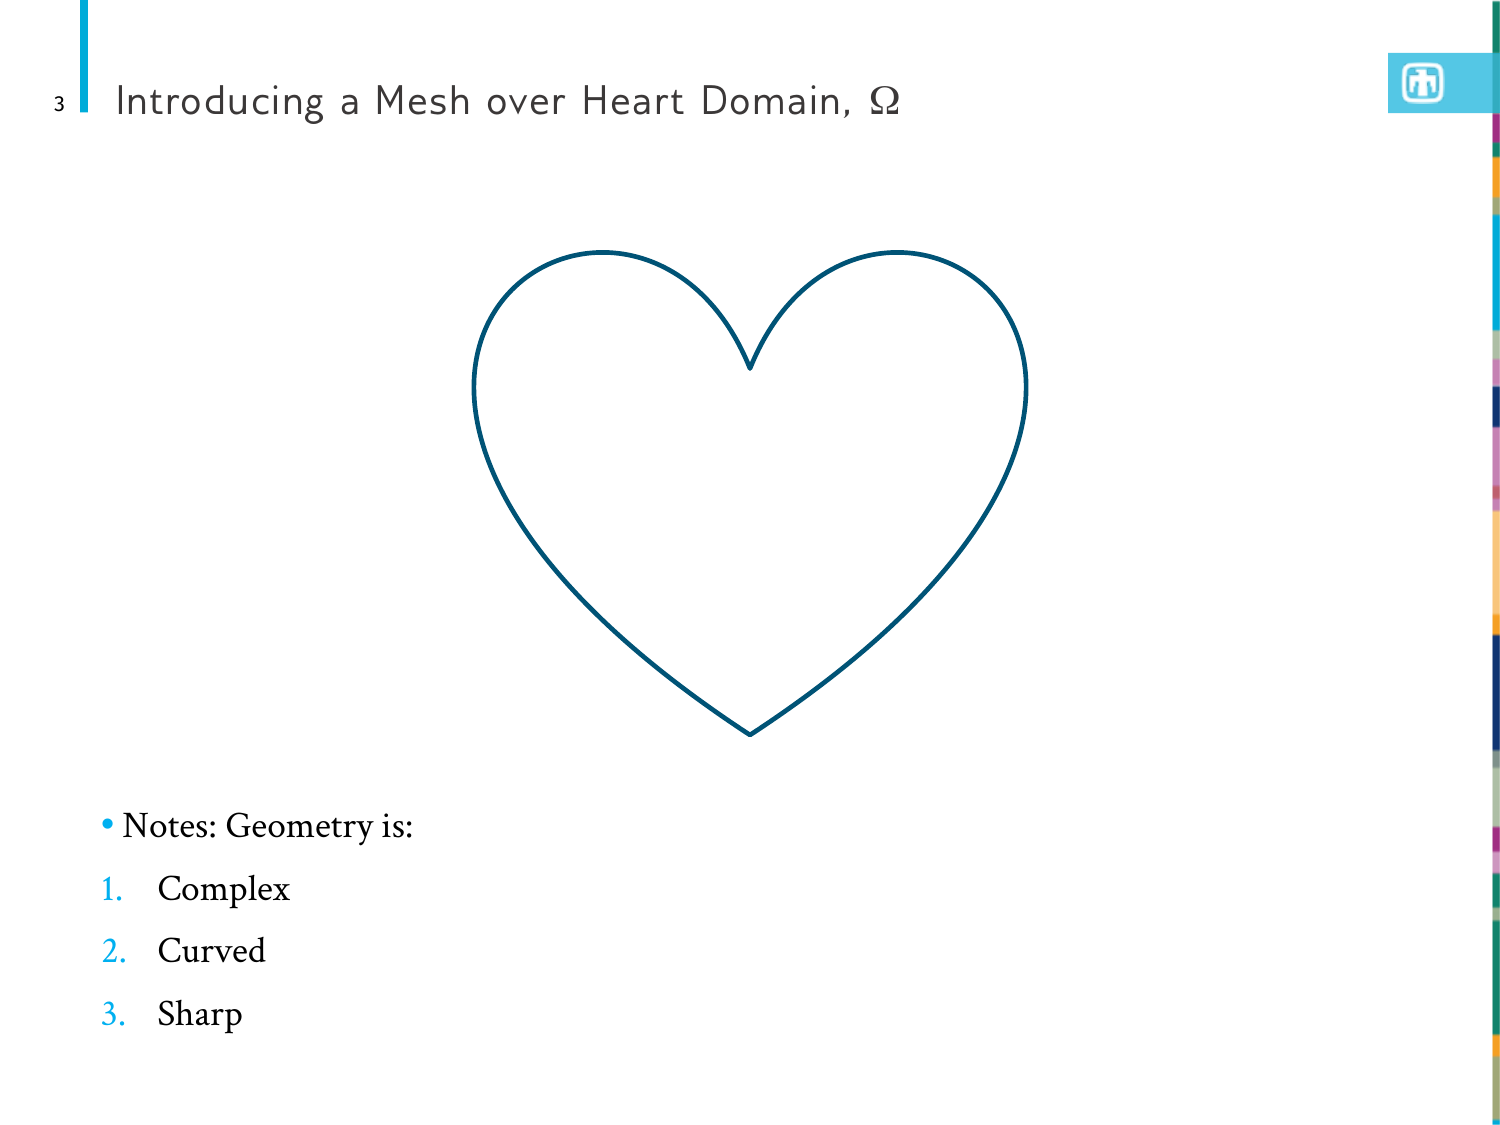

# Introducing a Mesh over Heart Domain, Ω
3

 Notes: Geometry is:
Complex
Curved
Sharp